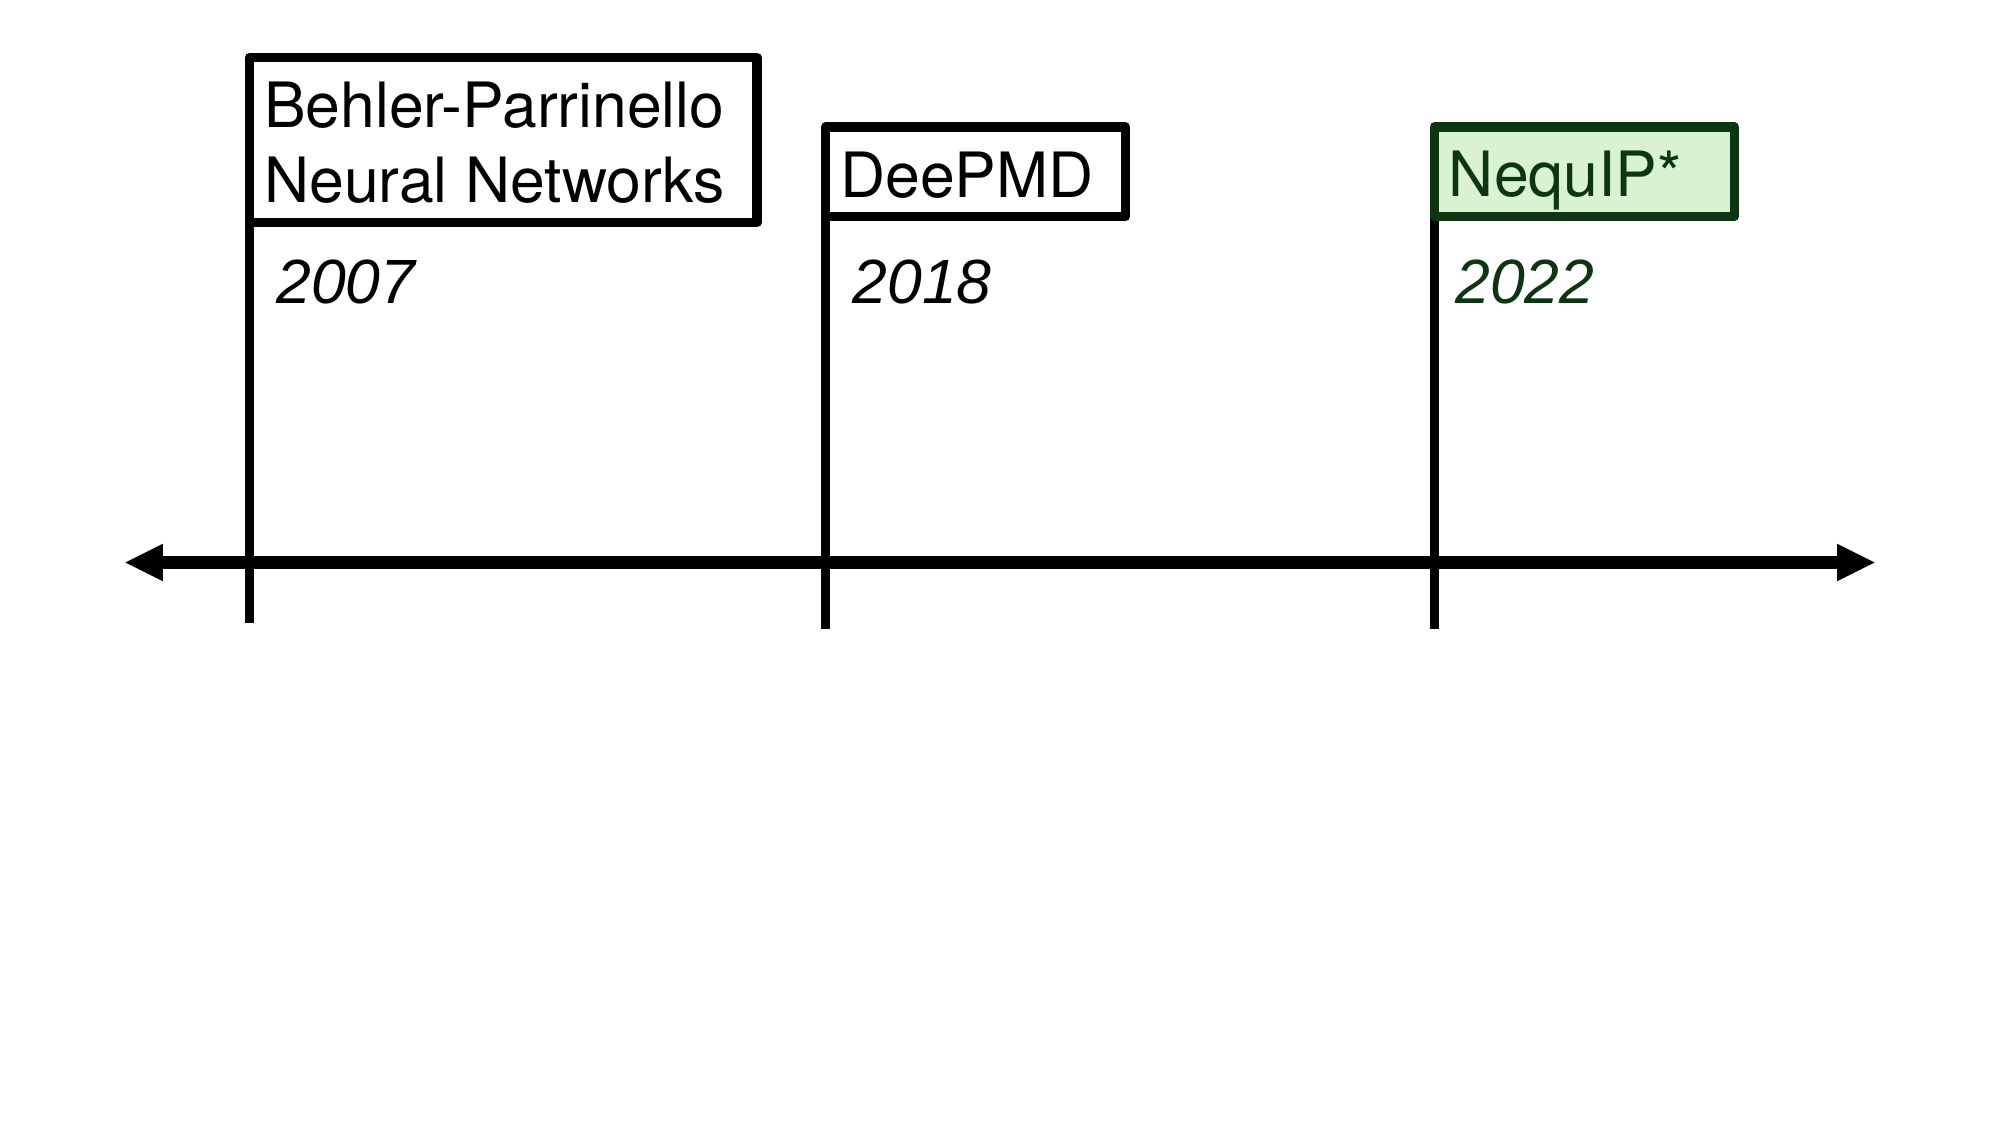

Behler-Parrinello Neural Networks
NequIP*
DeePMD
2022
2007
2018